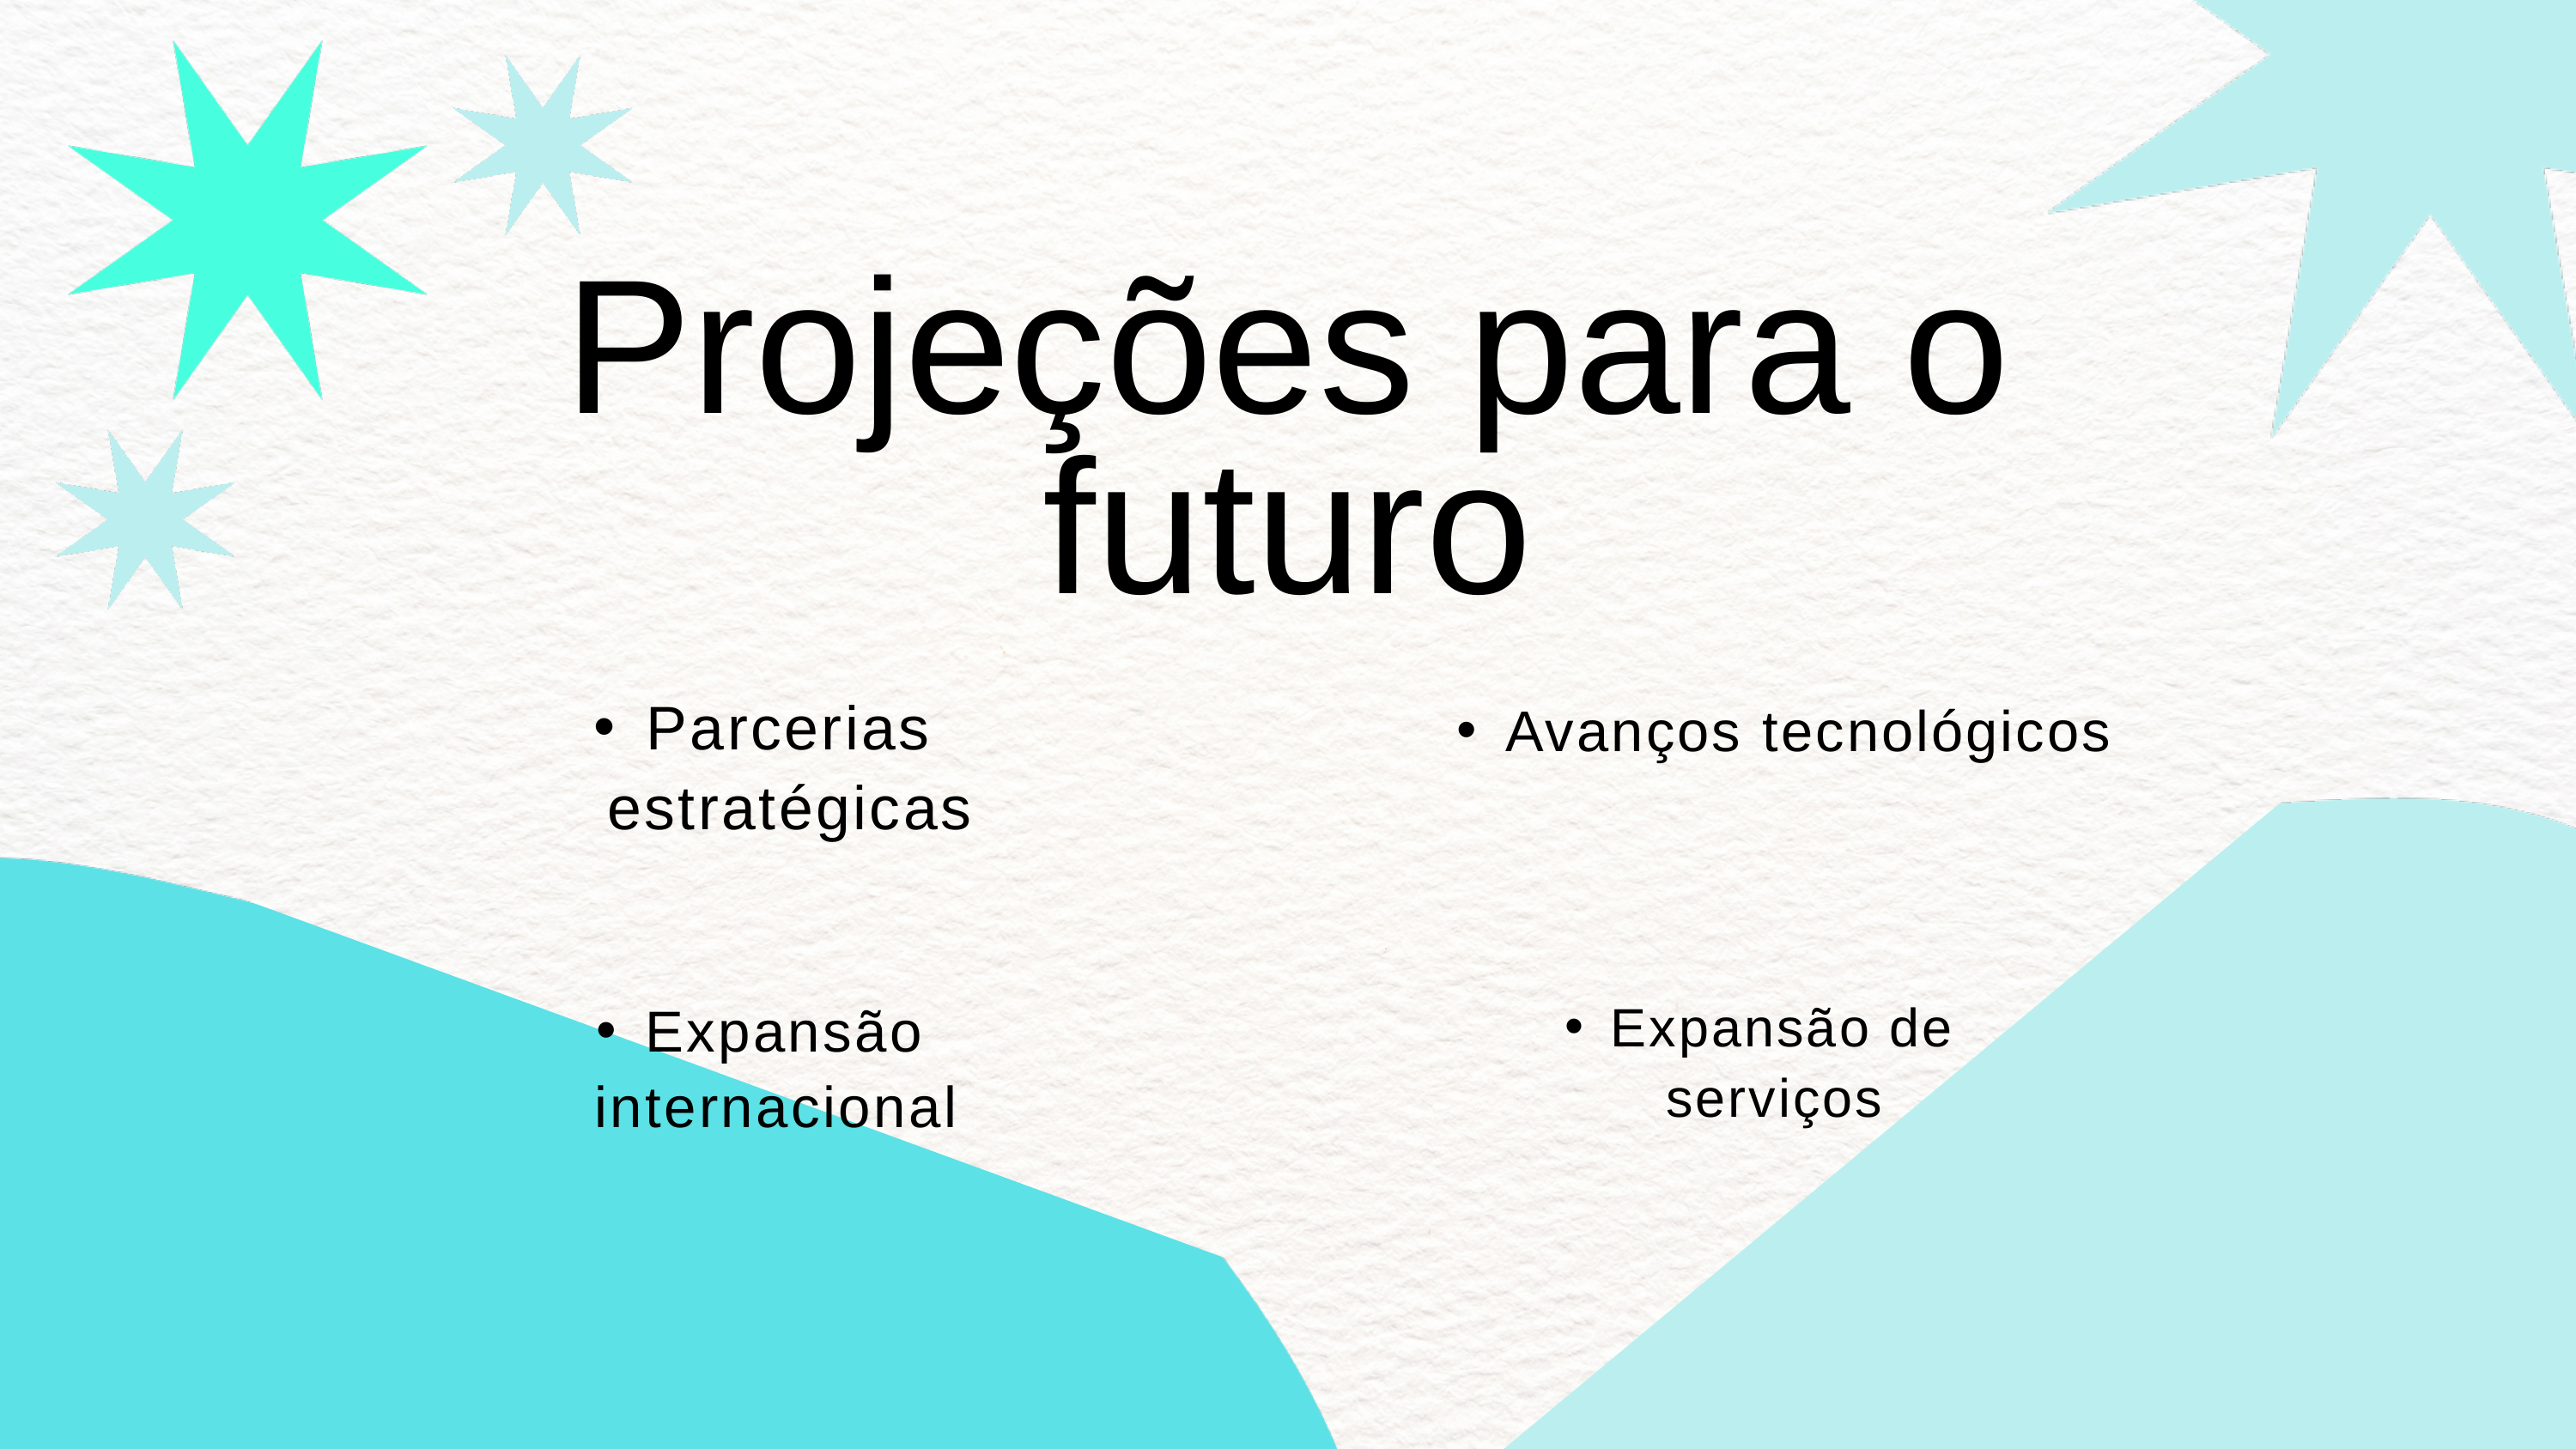

Projeções para o futuro

Parcerias estratégicas
Avanços tecnológicos
Expansão de serviços
Expansão internacional